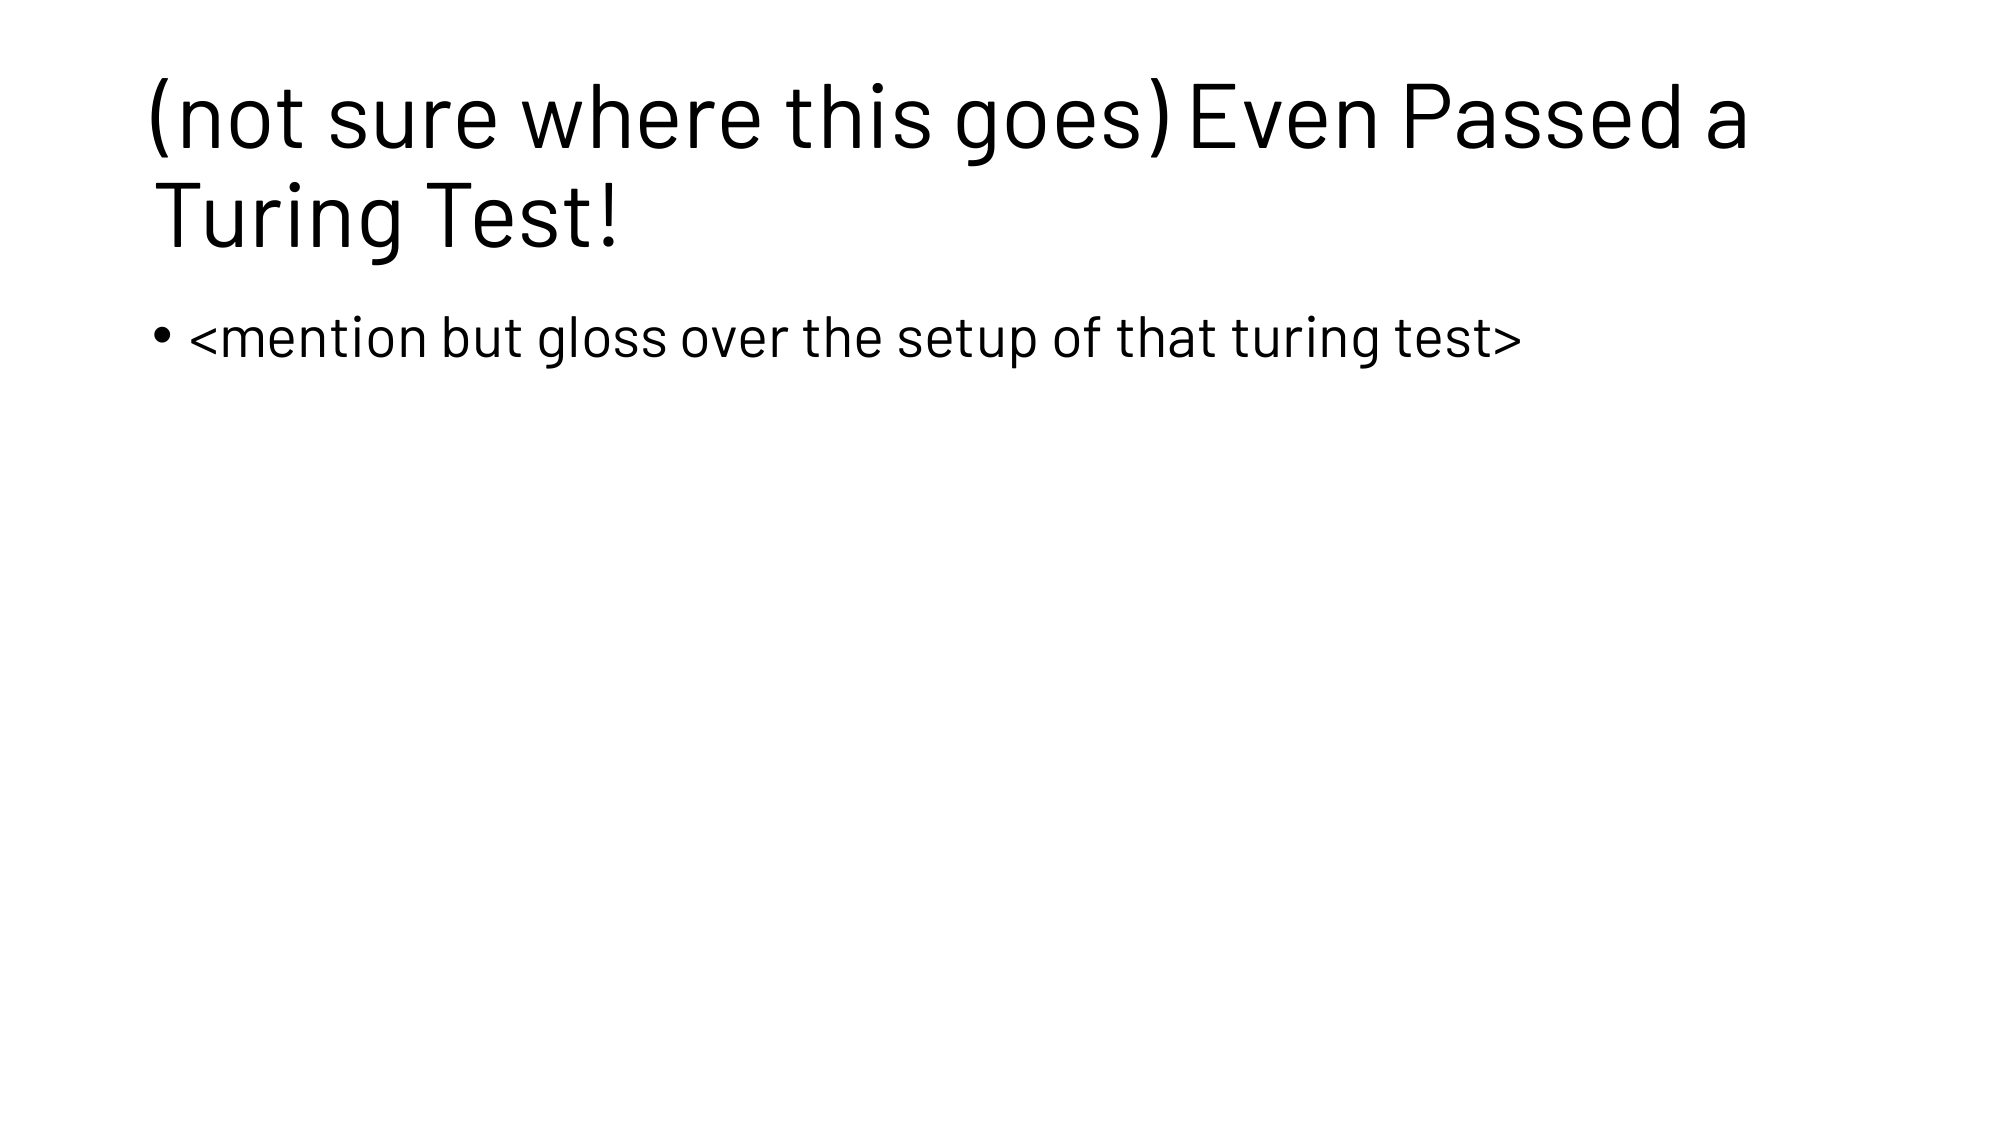

# (not sure where this goes) Even Passed a Turing Test!
<mention but gloss over the setup of that turing test>